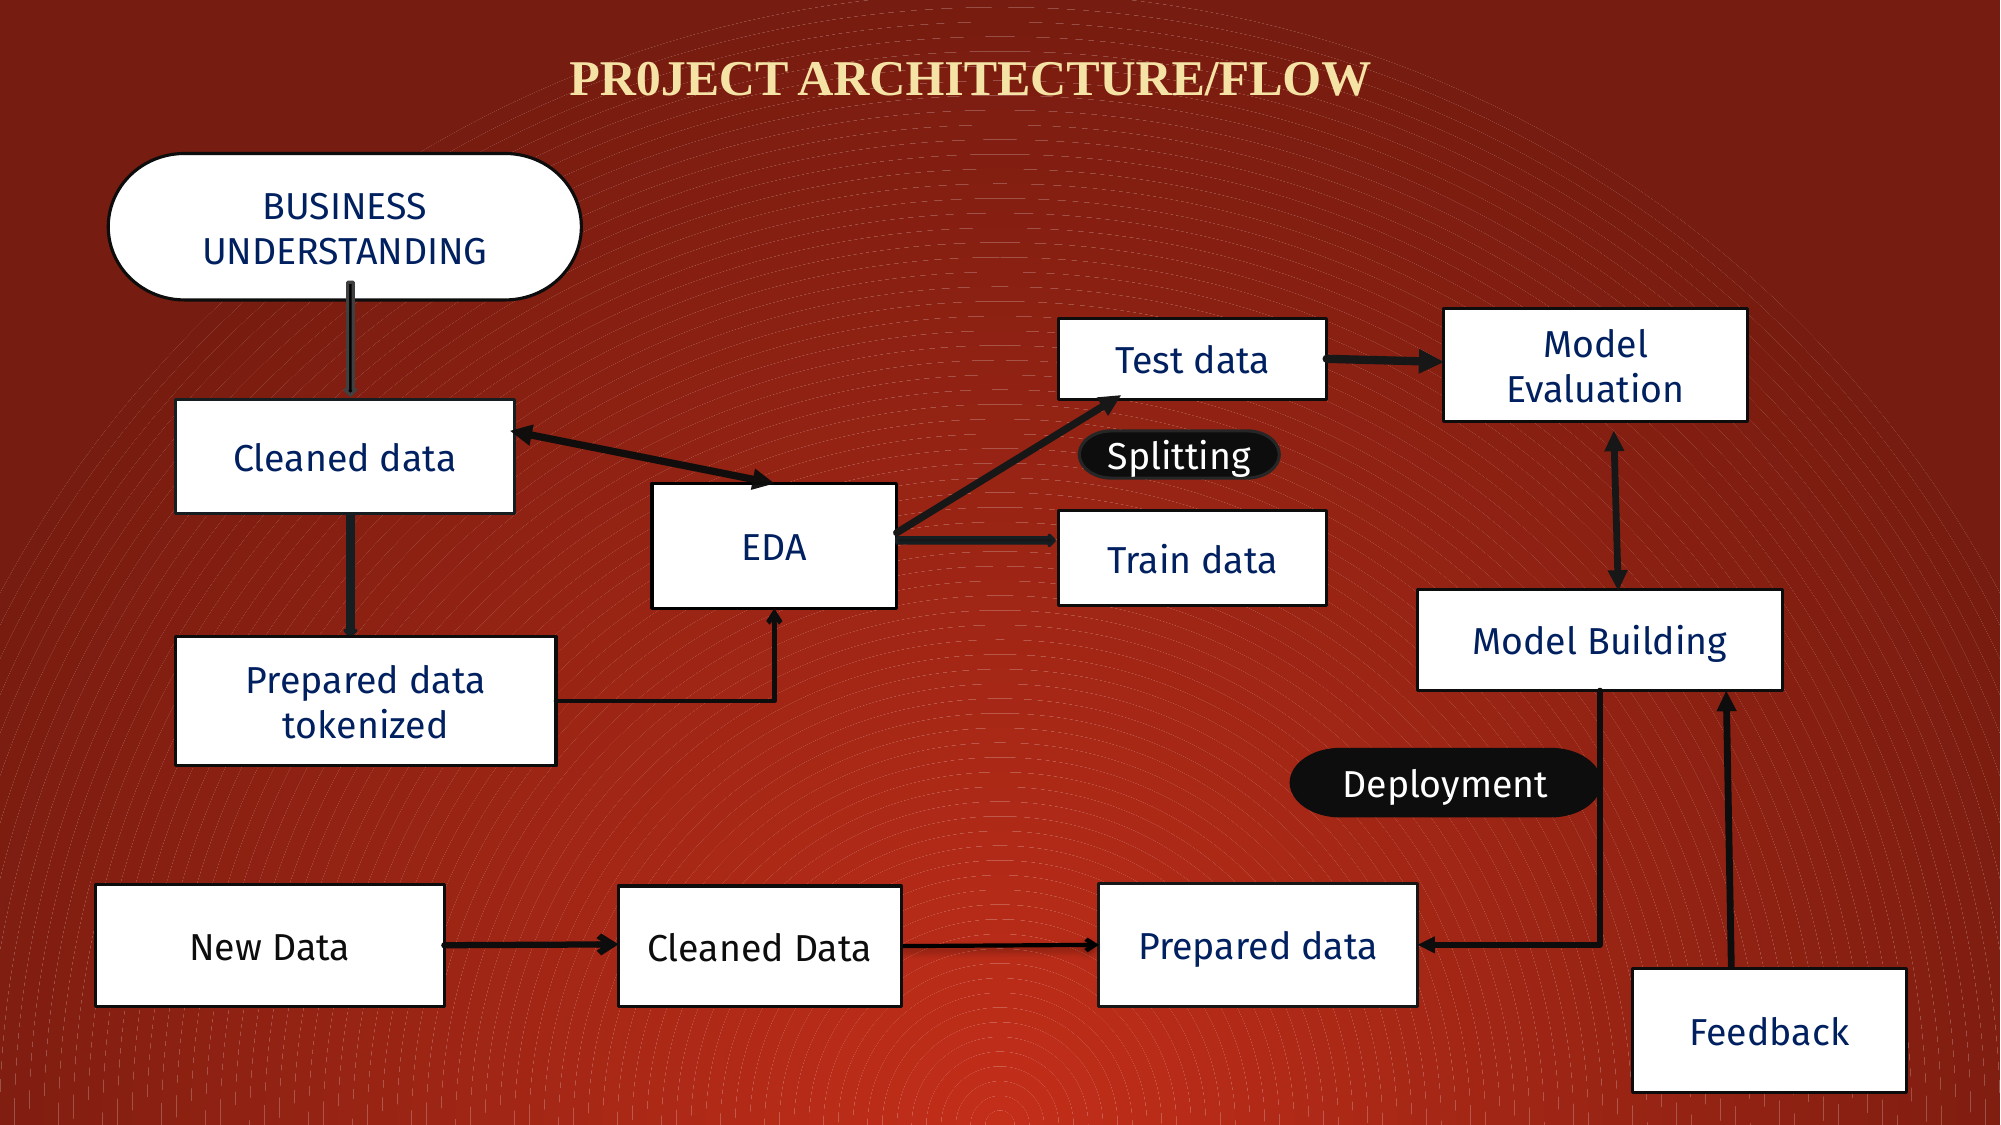

PR0JECT ARCHITECTURE/FLOW
BUSINESS UNDERSTANDING

Model Evaluation
Test data
Cleaned data
Splitting
EDA
Train data

Model Building
Prepared data tokenized
Deployment
Prepared data
New Data
Cleaned Data
Feedback